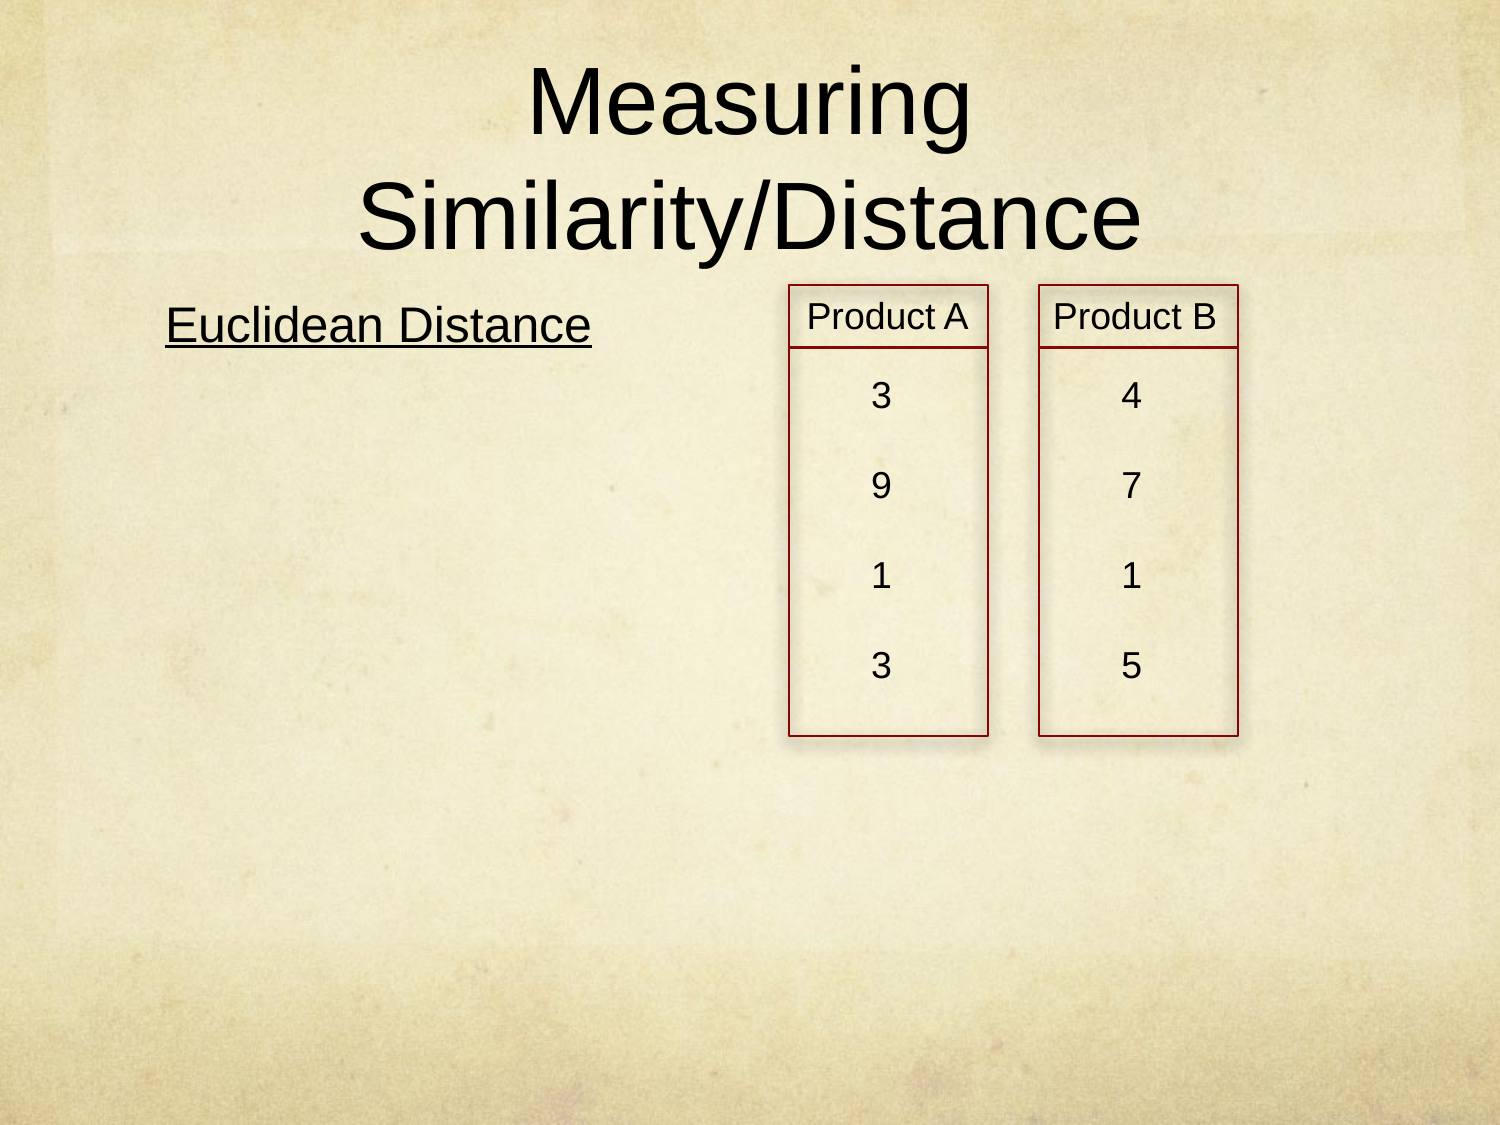

# Measuring Similarity/Distance
Euclidean Distance

Product A

Product B
3

9

1

3
4

7

1

5